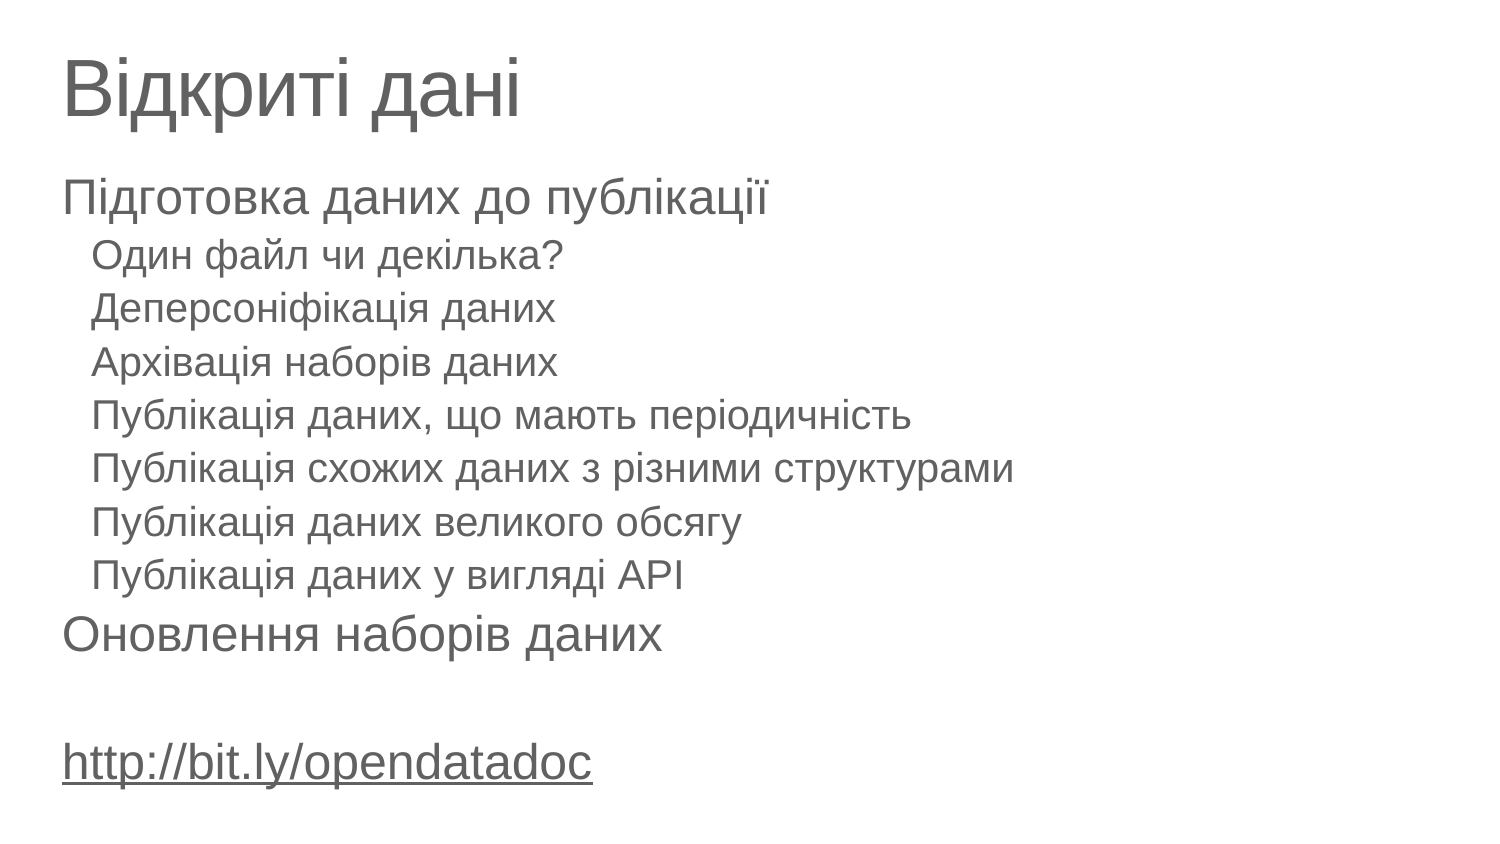

# Відкриті дані
Підготовка даних до публікації
Один файл чи декілька?
Деперсоніфікація даних
Архівація наборів даних
Публікація даних, що мають періодичність
Публікація схожих даних з різними структурами
Публікація даних великого обсягу
Публікація даних у вигляді API
Оновлення наборів даних

http://bit.ly/opendatadoc